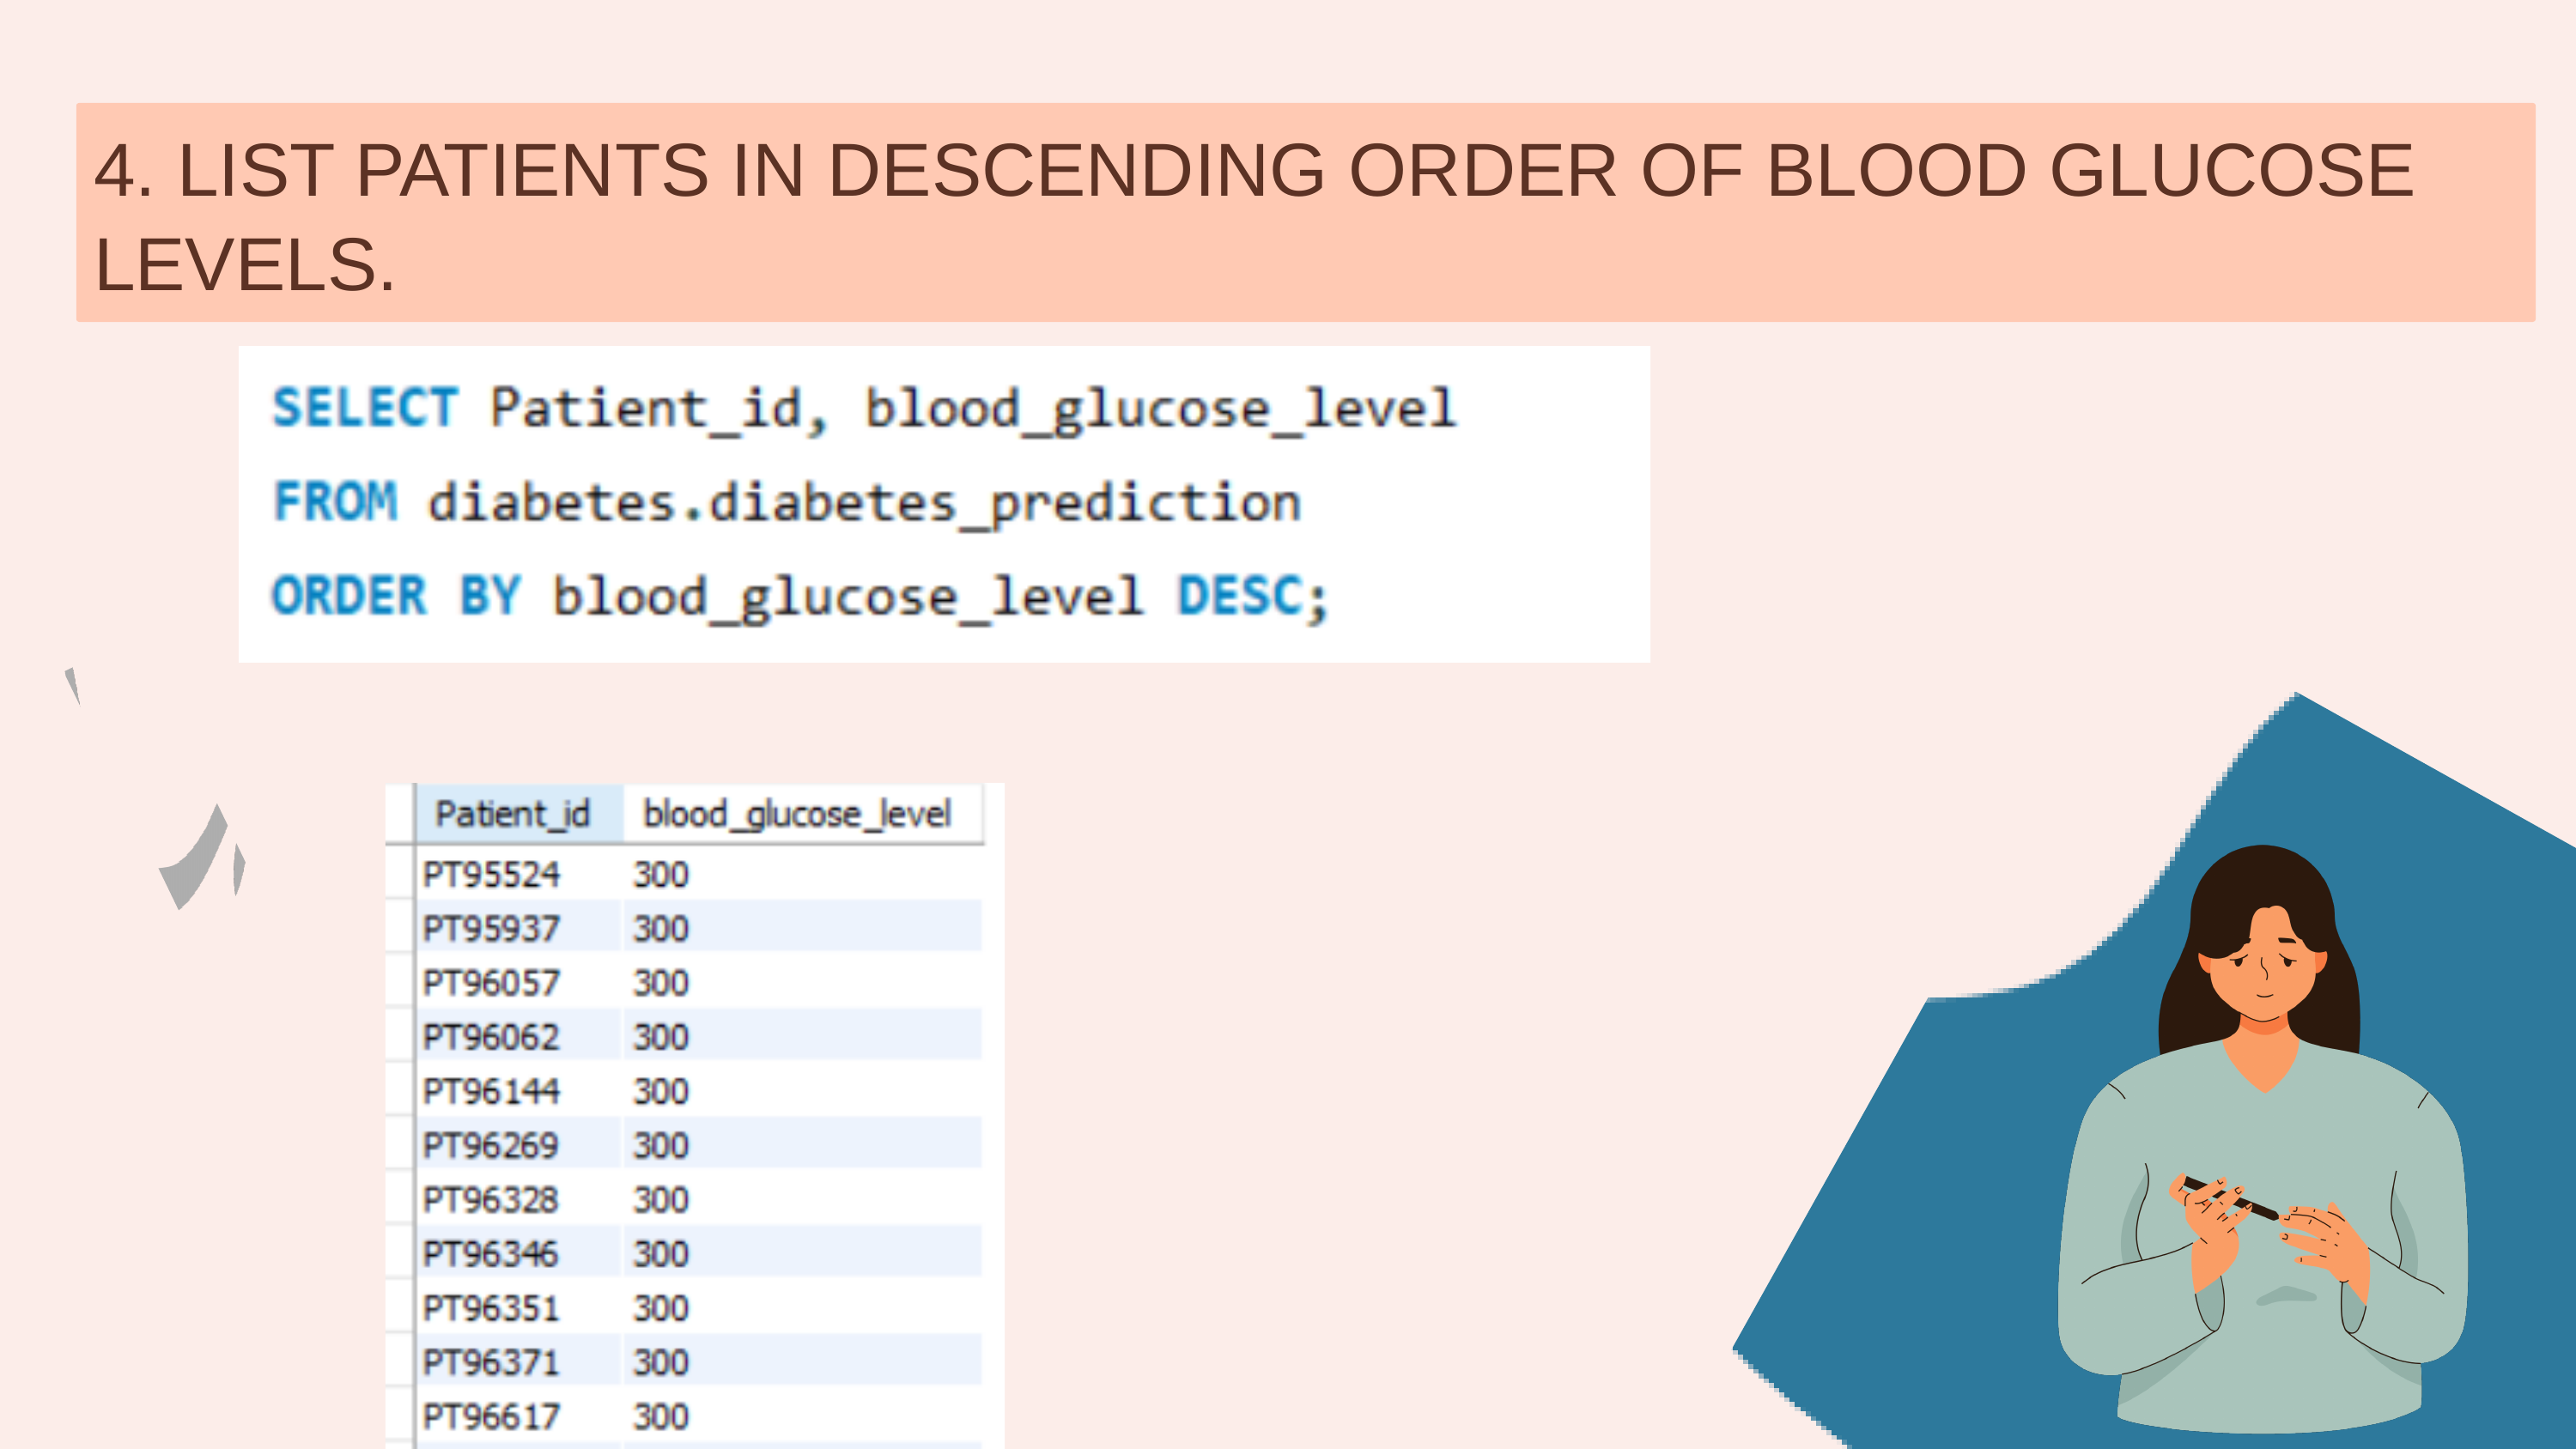

4. LIST PATIENTS IN DESCENDING ORDER OF BLOOD GLUCOSE LEVELS.